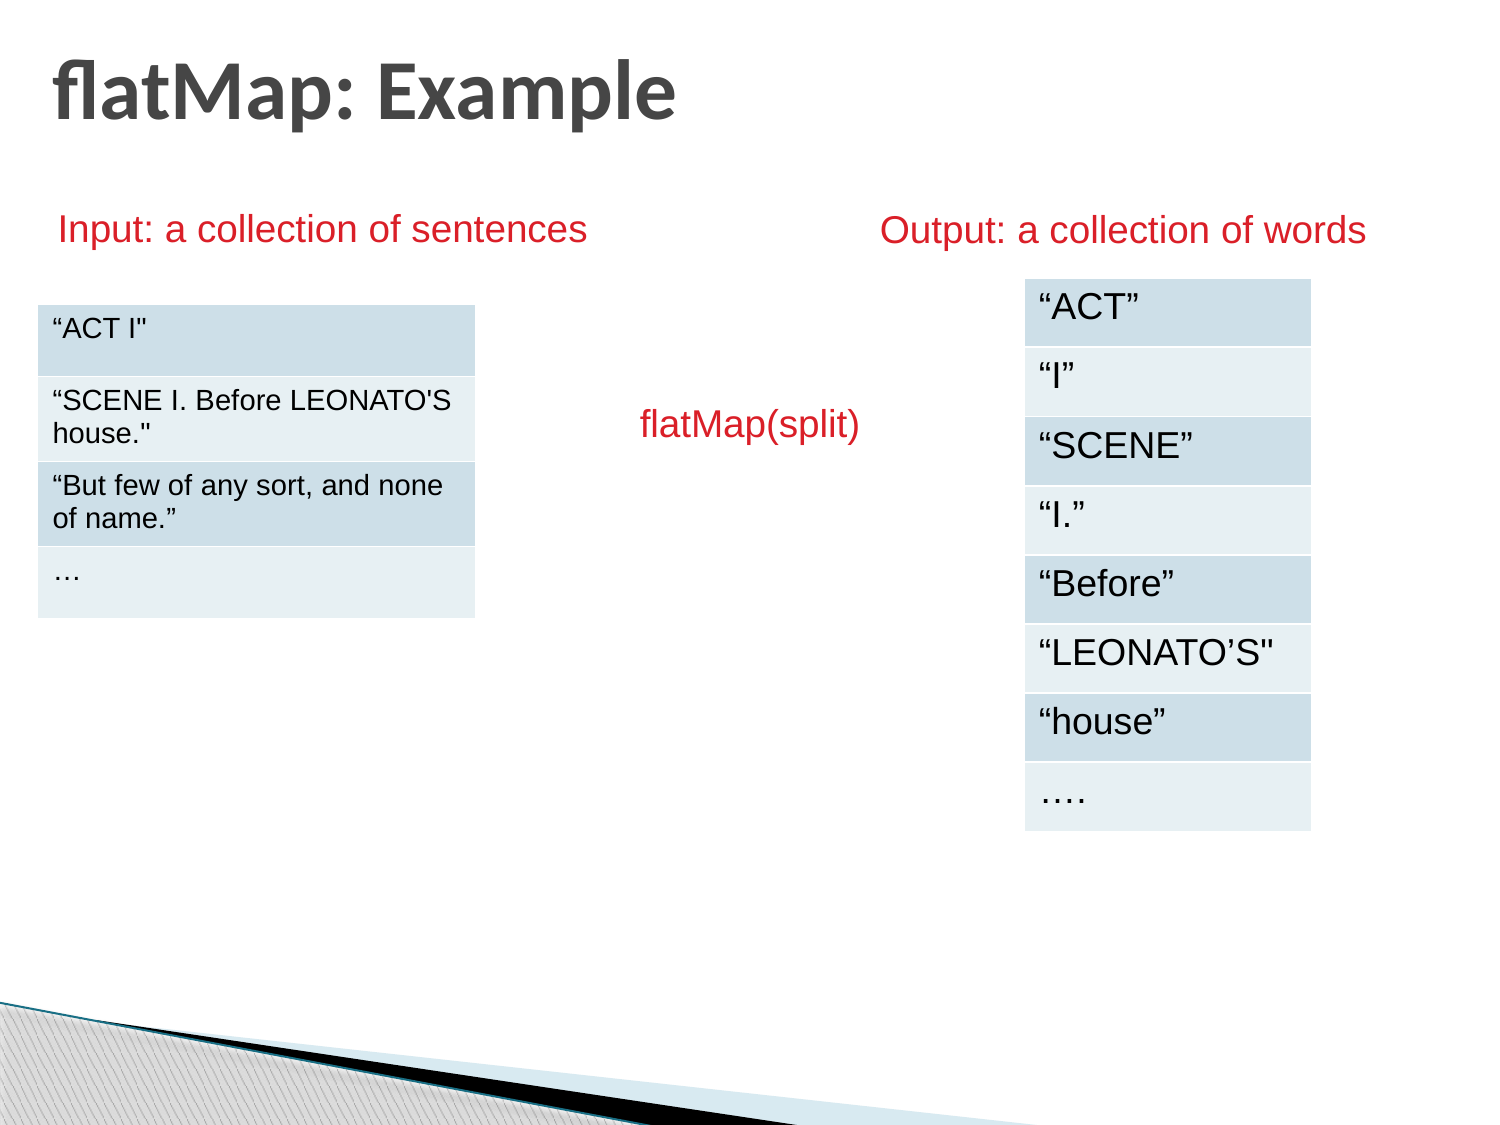

# flatMap: Example
Input: a collection of sentences
Output: a collection of words
| “ACT” |
| --- |
| “I” |
| “SCENE” |
| “I.” |
| “Before” |
| “LEONATO’S" |
| “house” |
| …. |
| “ACT I" |
| --- |
| “SCENE I. Before LEONATO'S house." |
| “But few of any sort, and none of name.” |
| … |
flatMap(split)